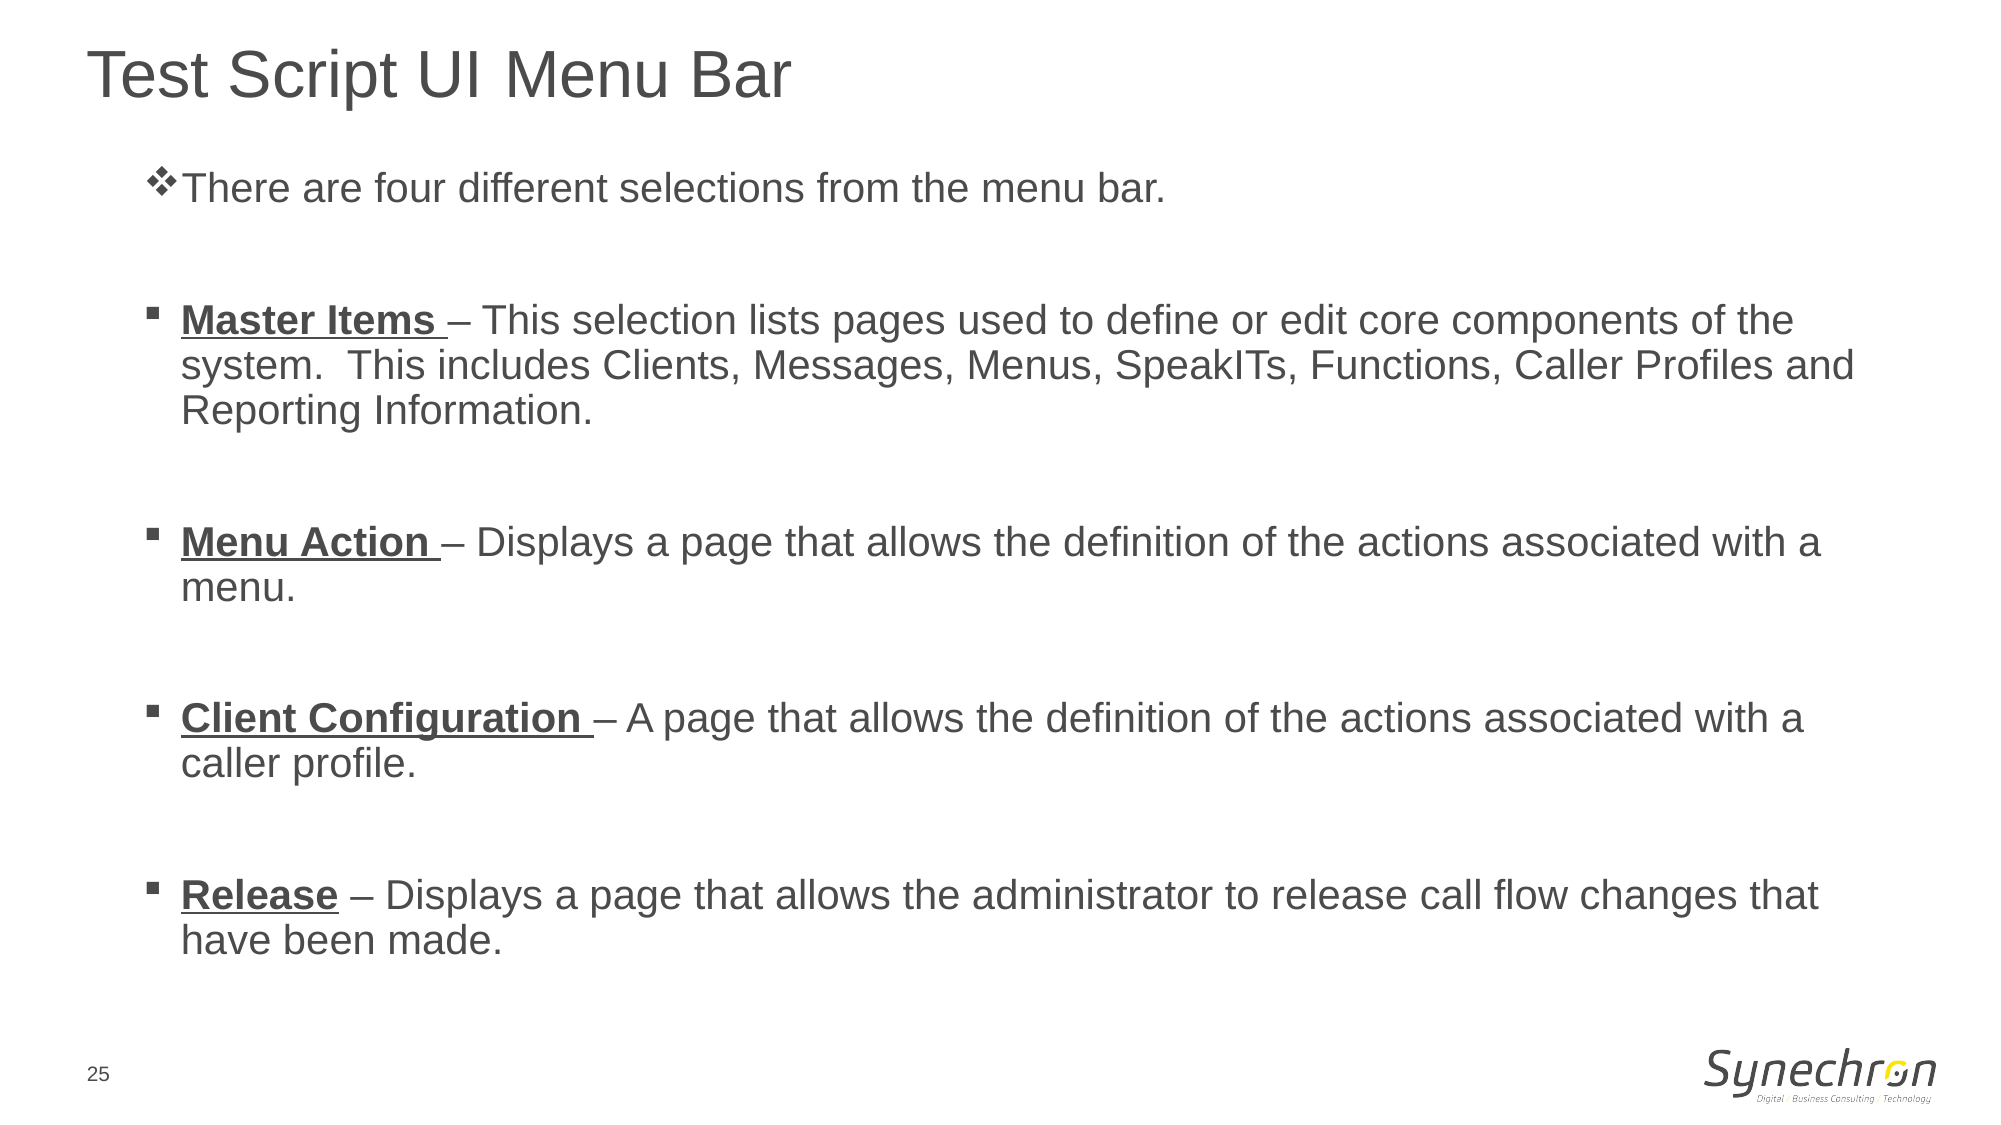

Test Script UI Menu Bar
There are four different selections from the menu bar.

Master Items – This selection lists pages used to define or edit core components of the system.  This includes Clients, Messages, Menus, SpeakITs, Functions, Caller Profiles and Reporting Information.

Menu Action – Displays a page that allows the definition of the actions associated with a menu.

Client Configuration – A page that allows the definition of the actions associated with a caller profile.

Release – Displays a page that allows the administrator to release call flow changes that have been made.

25